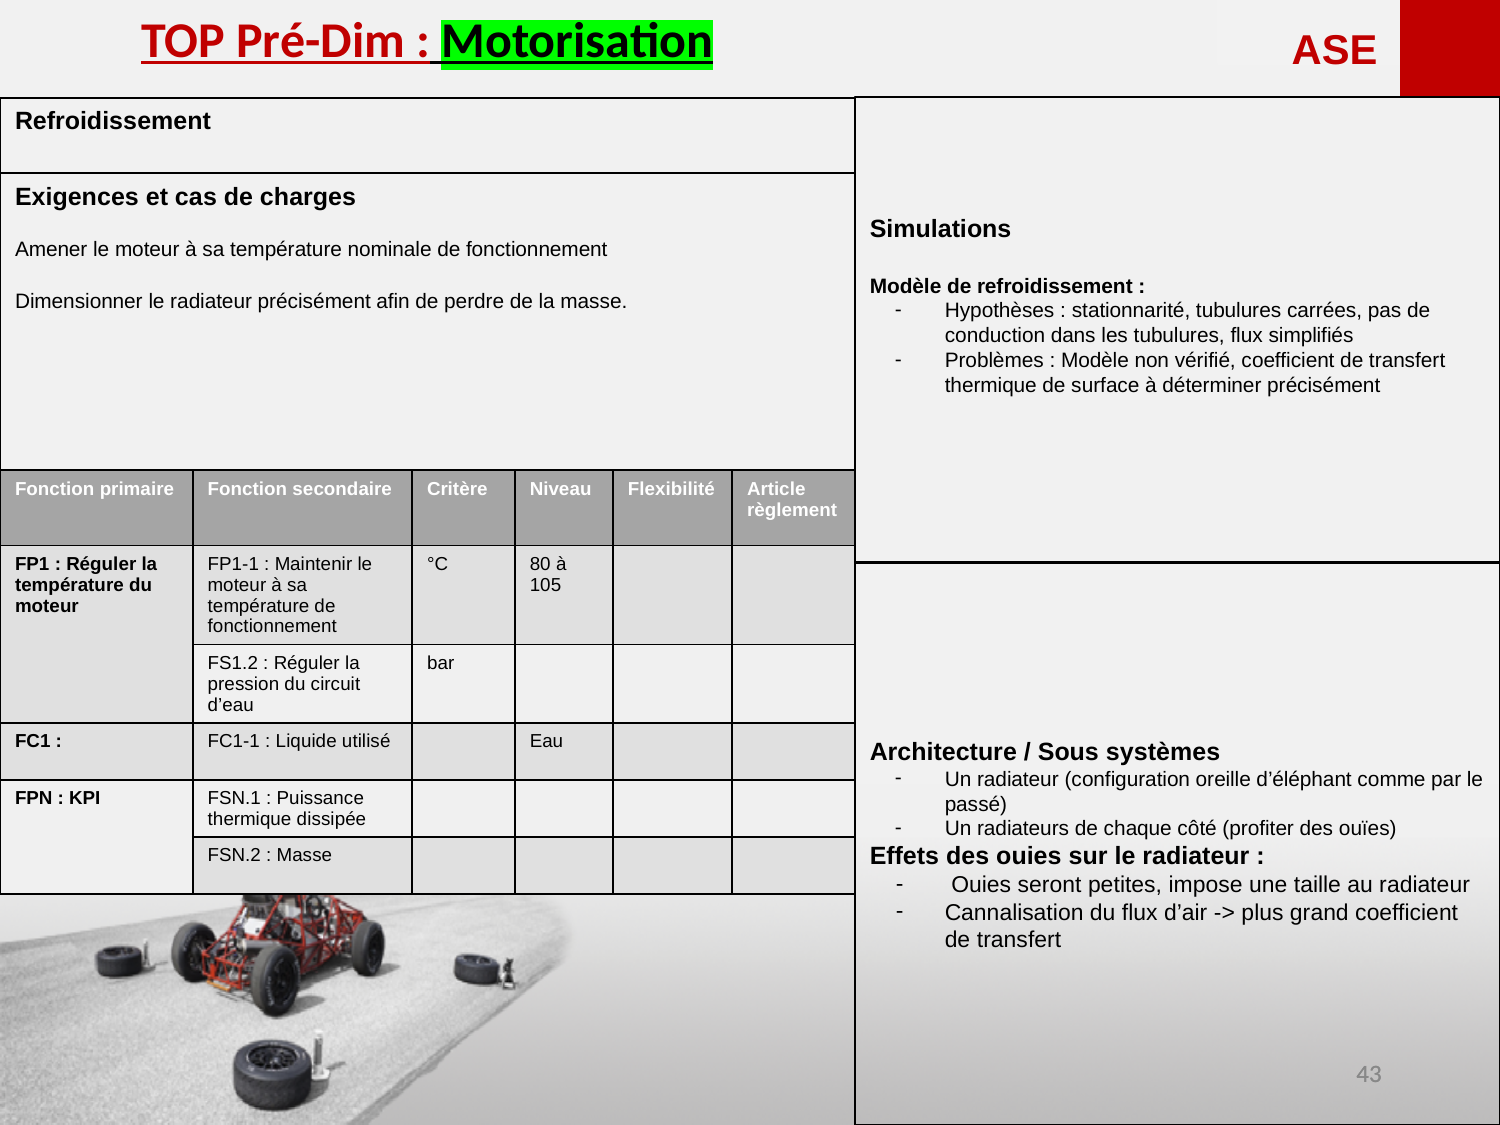

<<<<<<
TOP Pré-Dim : Motorisation
ASE
Simulations

Modèle de refroidissement :
Hypothèses : stationnarité, tubulures carrées, pas de conduction dans les tubulures, flux simplifiés
Problèmes : Modèle non vérifié, coefficient de transfert thermique de surface à déterminer précisément

Refroidissement

Exigences et cas de charges

Amener le moteur à sa température nominale de fonctionnement

Dimensionner le radiateur précisément afin de perdre de la masse.
| Fonction primaire | Fonction secondaire | Critère | Niveau | Flexibilité | Article règlement |
| --- | --- | --- | --- | --- | --- |
| FP1 : Réguler la température du moteur | FP1-1 : Maintenir le moteur à sa température de fonctionnement | °C | 80 à 105 |  |  |
|  | FS1.2 : Réguler la pression du circuit d’eau | bar |  |  |  |
| FC1 : | FC1-1 : Liquide utilisé |  | Eau |  |  |
| FPN : KPI | FSN.1 : Puissance thermique dissipée |  |  |  |  |
|  | FSN.2 : Masse |  |  |  |  |
Architecture / Sous systèmes
Un radiateur (configuration oreille d’éléphant comme par le passé)
Un radiateurs de chaque côté (profiter des ouïes)
Effets des ouies sur le radiateur :
 Ouies seront petites, impose une taille au radiateur
Cannalisation du flux d’air -> plus grand coefficient de transfert
43
43